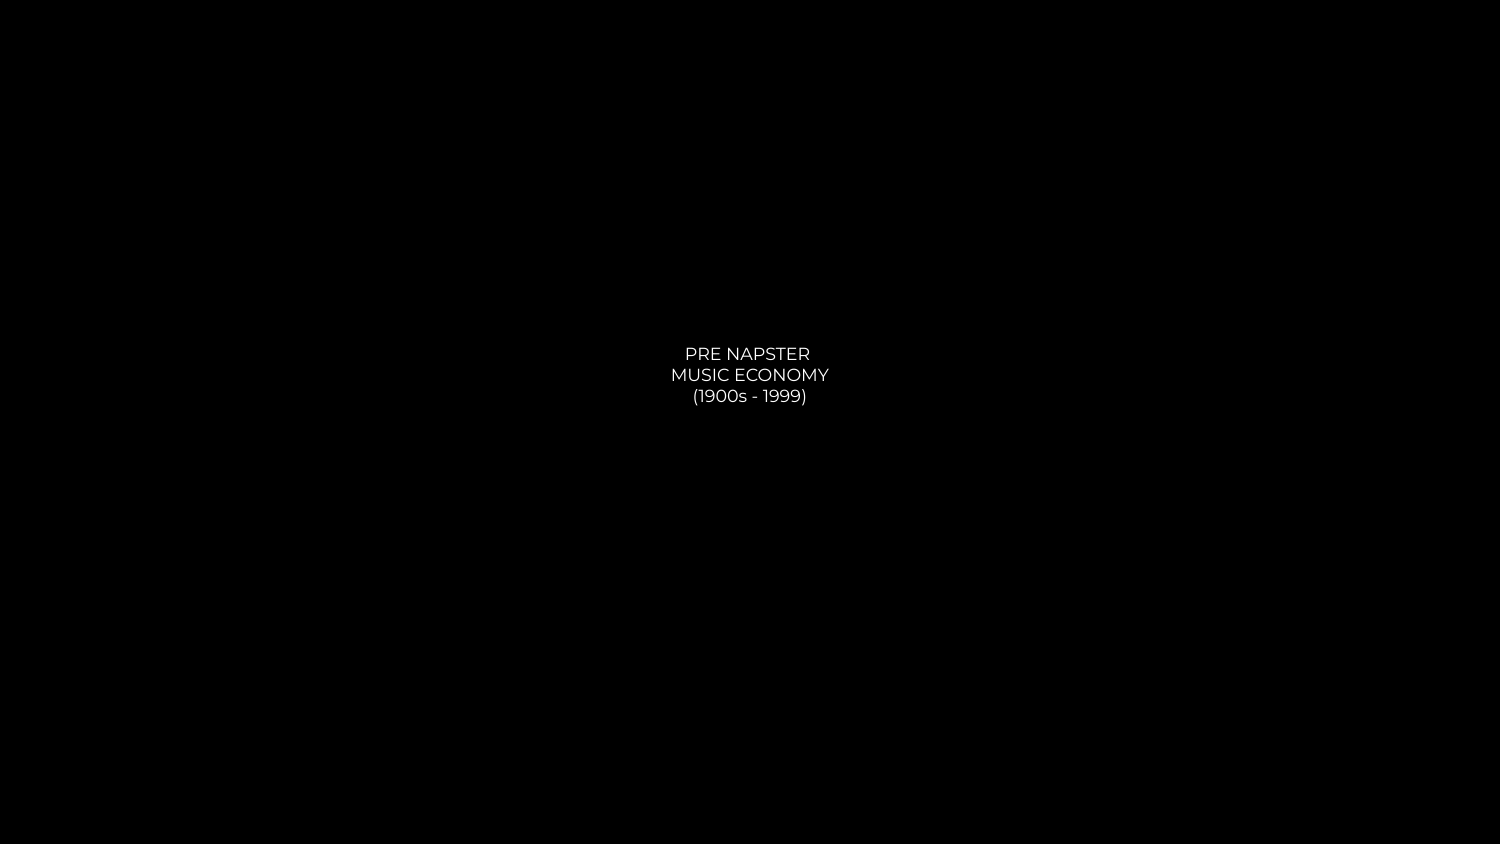

# PRE NAPSTER
MUSIC ECONOMY
(1900s - 1999)